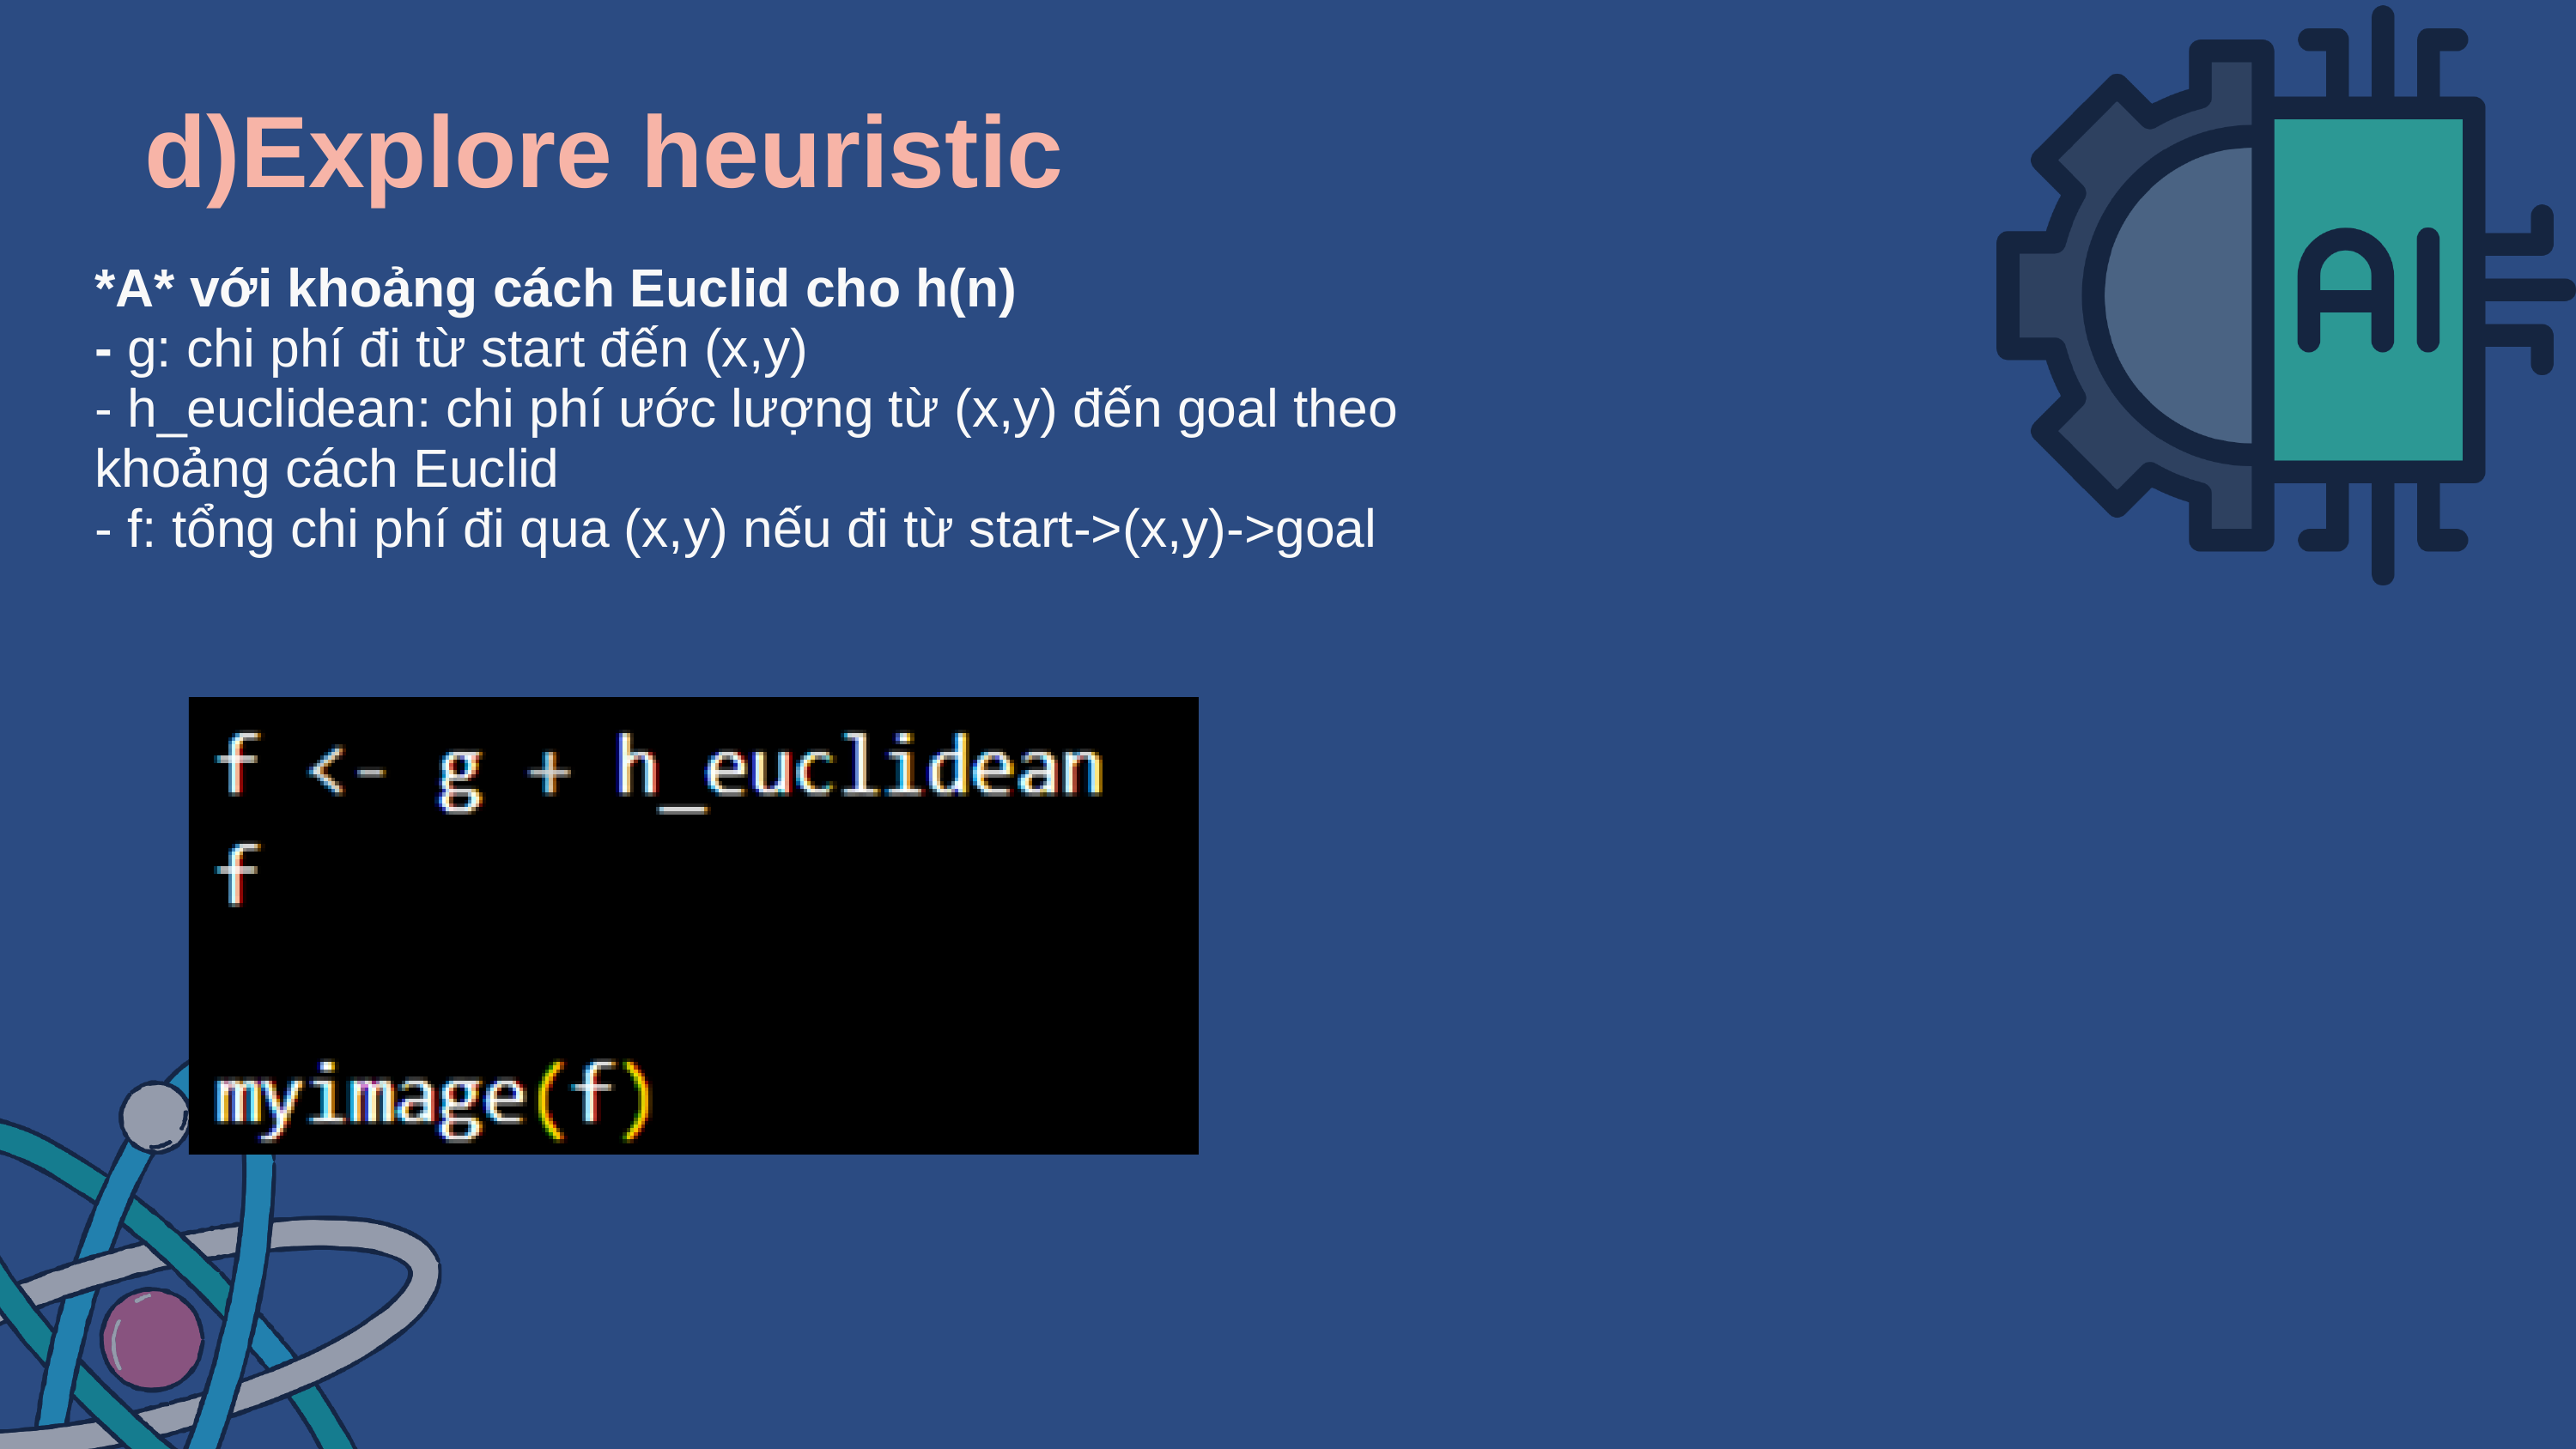

d)Explore heuristic

*A* với khoảng cách Euclid cho h(n)
- g: chi phí đi từ start đến (x,y)
- h_euclidean: chi phí ước lượng từ (x,y) đến goal theo khoảng cách Euclid
- f: tổng chi phí đi qua (x,y) nếu đi từ start->(x,y)->goal